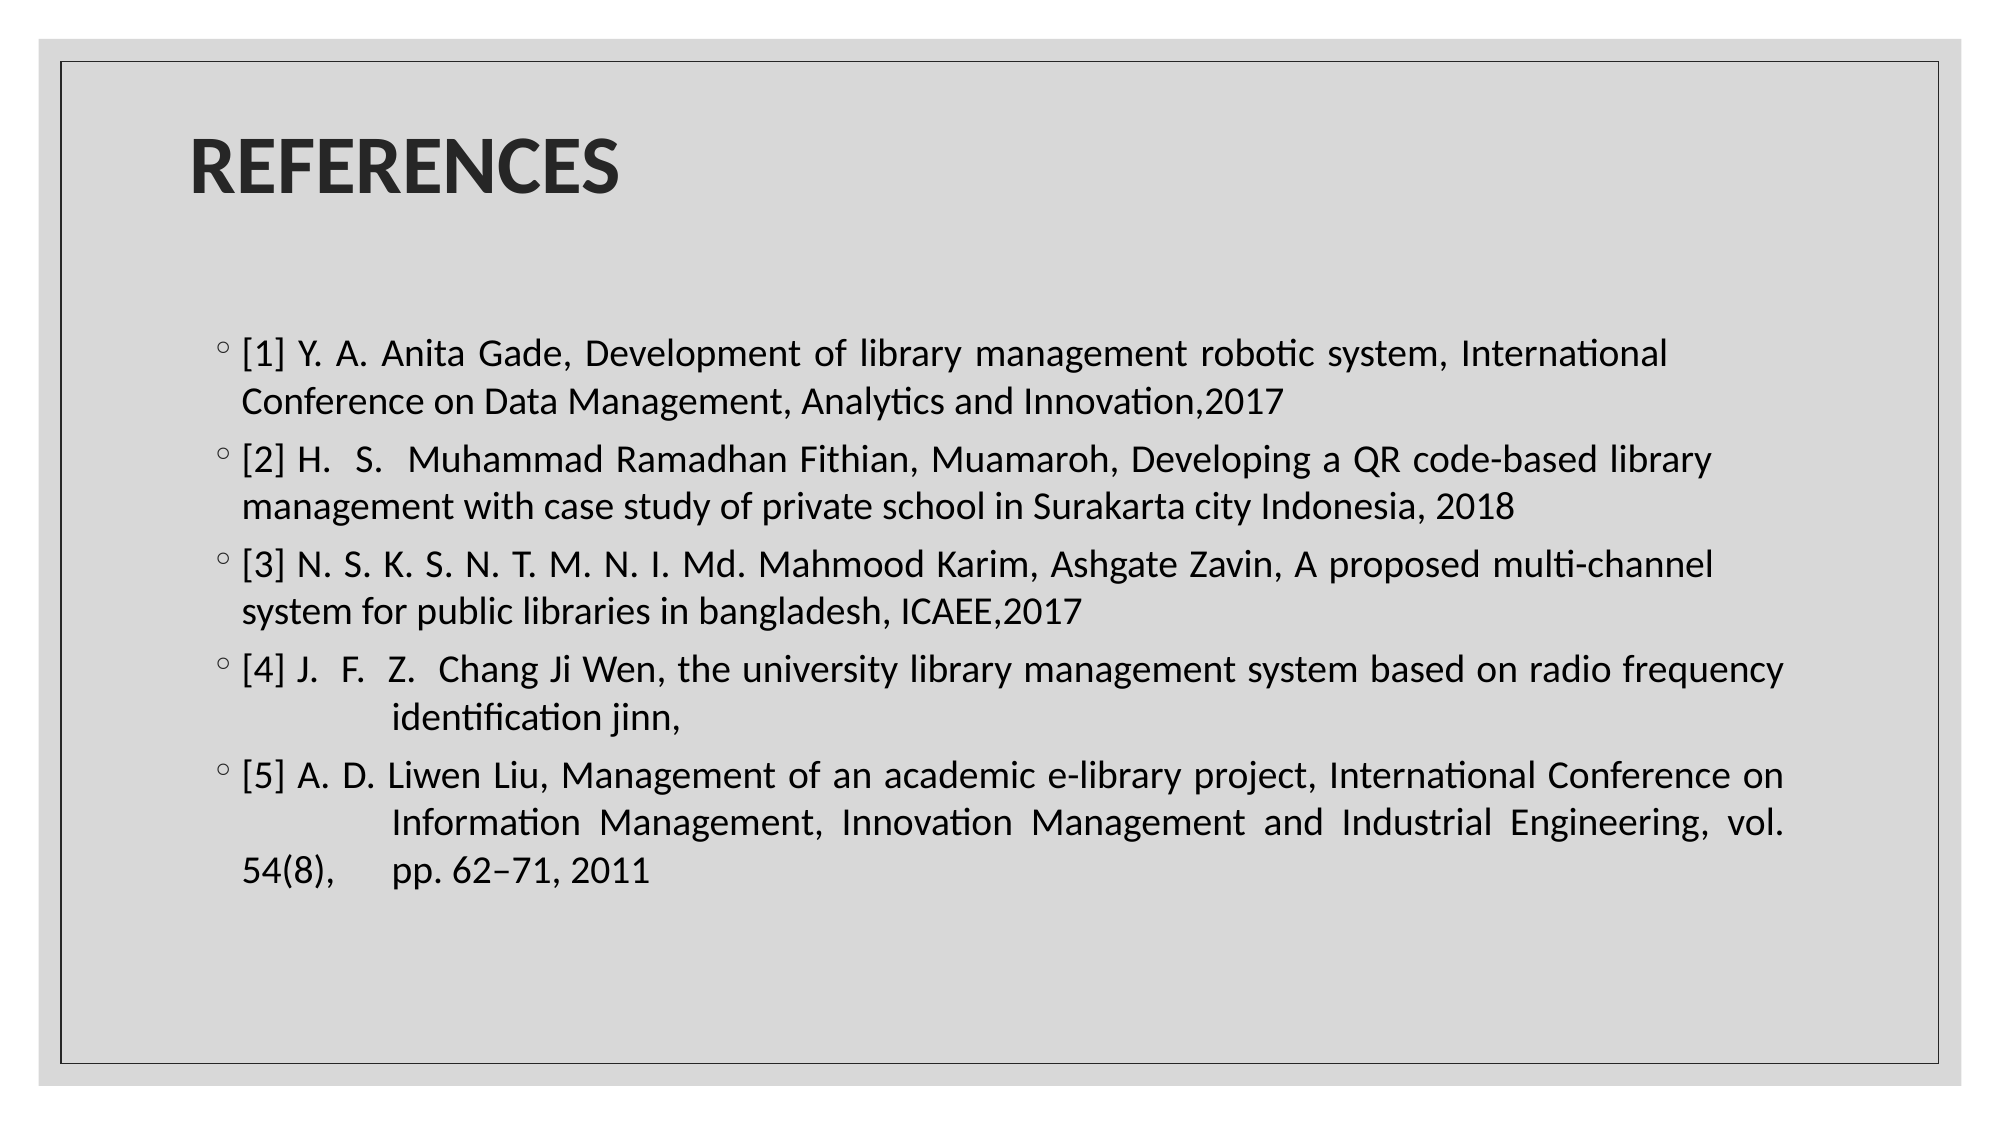

# REFERENCES

[1] Y. A. Anita Gade, Development of library management robotic system, International 	Conference on Data Management, Analytics and Innovation,2017
[2] H.  S.  Muhammad Ramadhan Fithian, Muamaroh, Developing a QR code-based library   	management with case study of private school in Surakarta city Indonesia, 2018
[3] N. S. K. S. N. T. M. N. I. Md. Mahmood Karim, Ashgate Zavin, A proposed multi-channel 	system for public libraries in bangladesh, ICAEE,2017
[4] J.  F.  Z.  Chang Ji Wen, the university library management system based on radio frequency 	identification jinn,
[5] A. D. Liwen Liu, Management of an academic e-library project, International Conference on 	Information Management, Innovation Management and Industrial Engineering, vol. 54(8),  	pp. 62–71, 2011